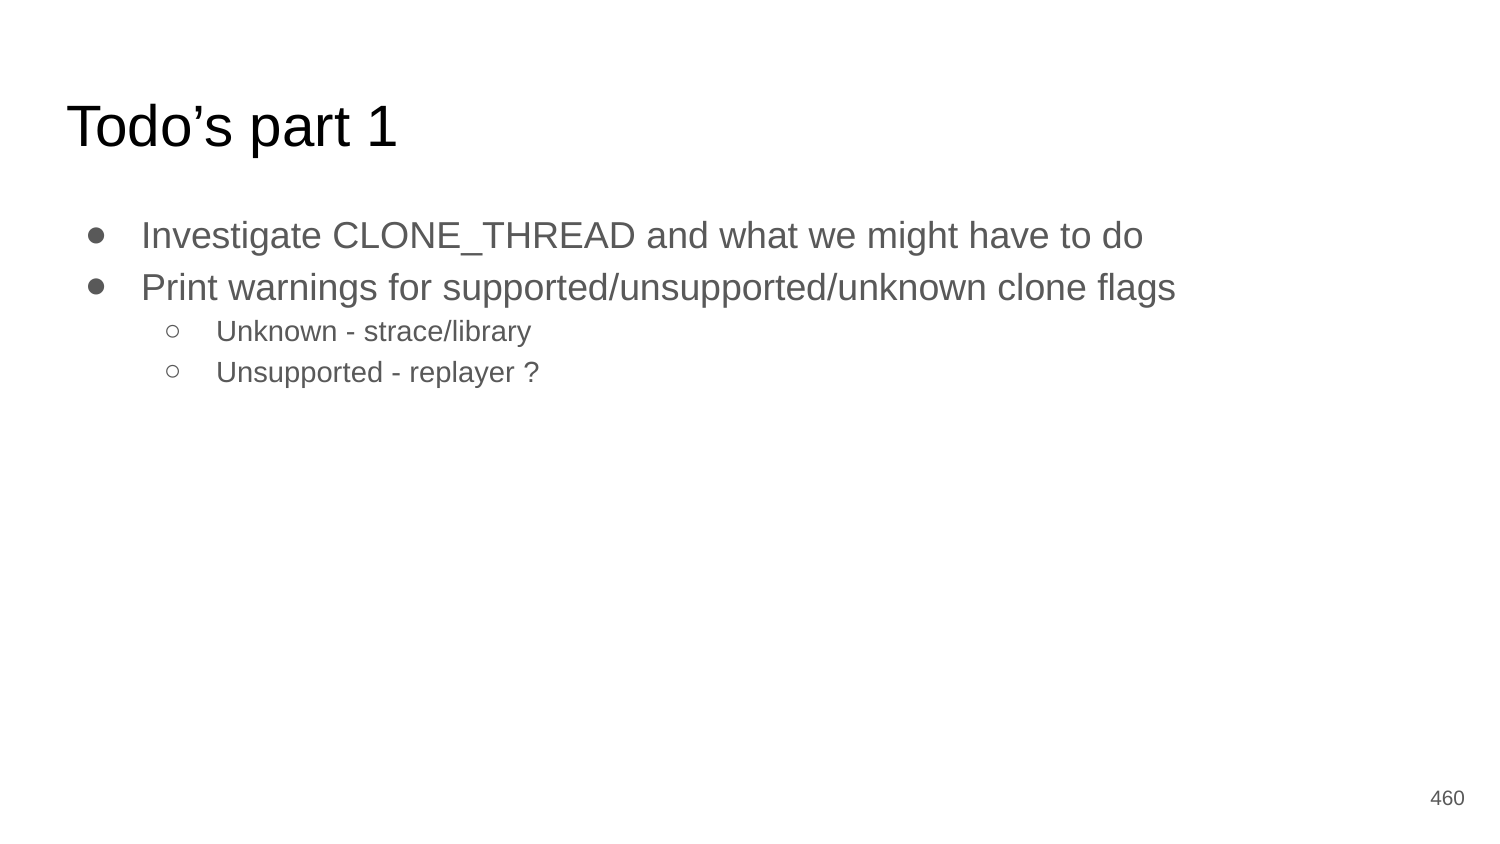

# Todo’s part 1
Investigate CLONE_THREAD and what we might have to do
Print warnings for supported/unsupported/unknown clone flags
Unknown - strace/library
Unsupported - replayer ?

460